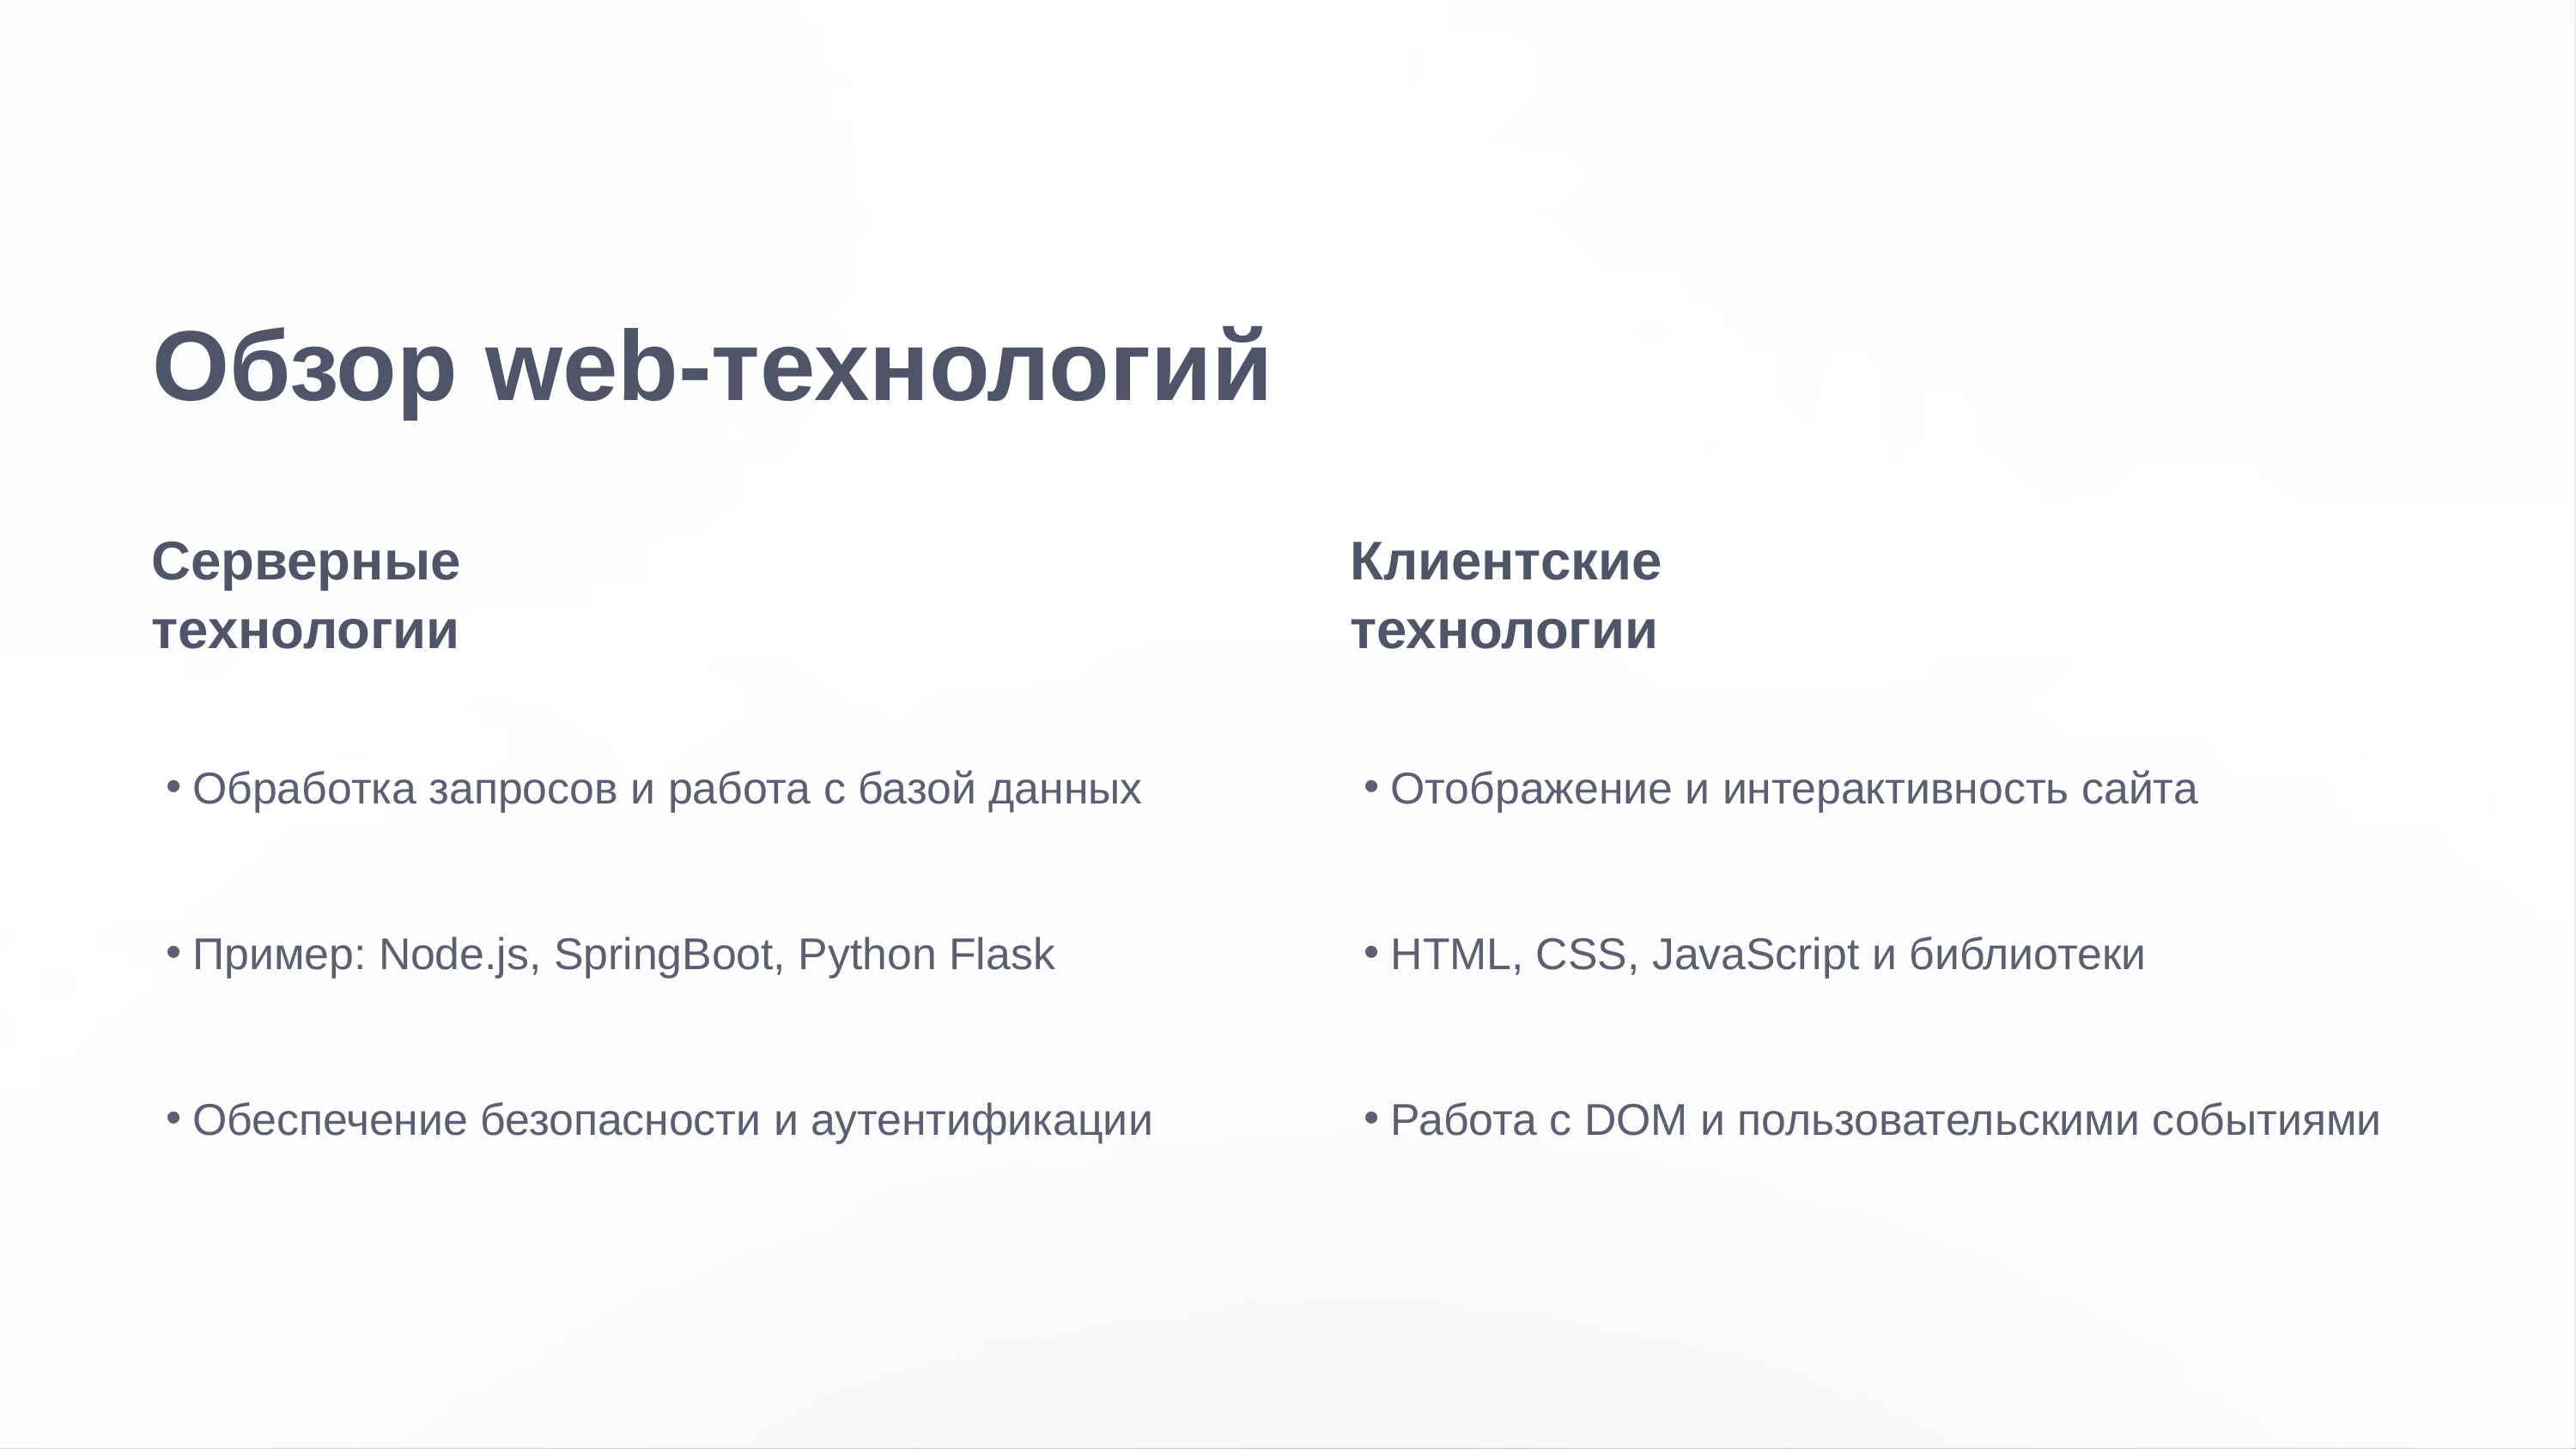

Обзор web-технологий

Серверные технологии

Клиентские технологии

Обработка запросов и работа с базой данных

Отображение и интерактивность сайта

Пример: Node.js, SpringBoot, Python Flask

HTML, CSS, JavaScript и библиотеки

Обеспечение безопасности и аутентификации

Работа с DOM и пользовательскими событиями